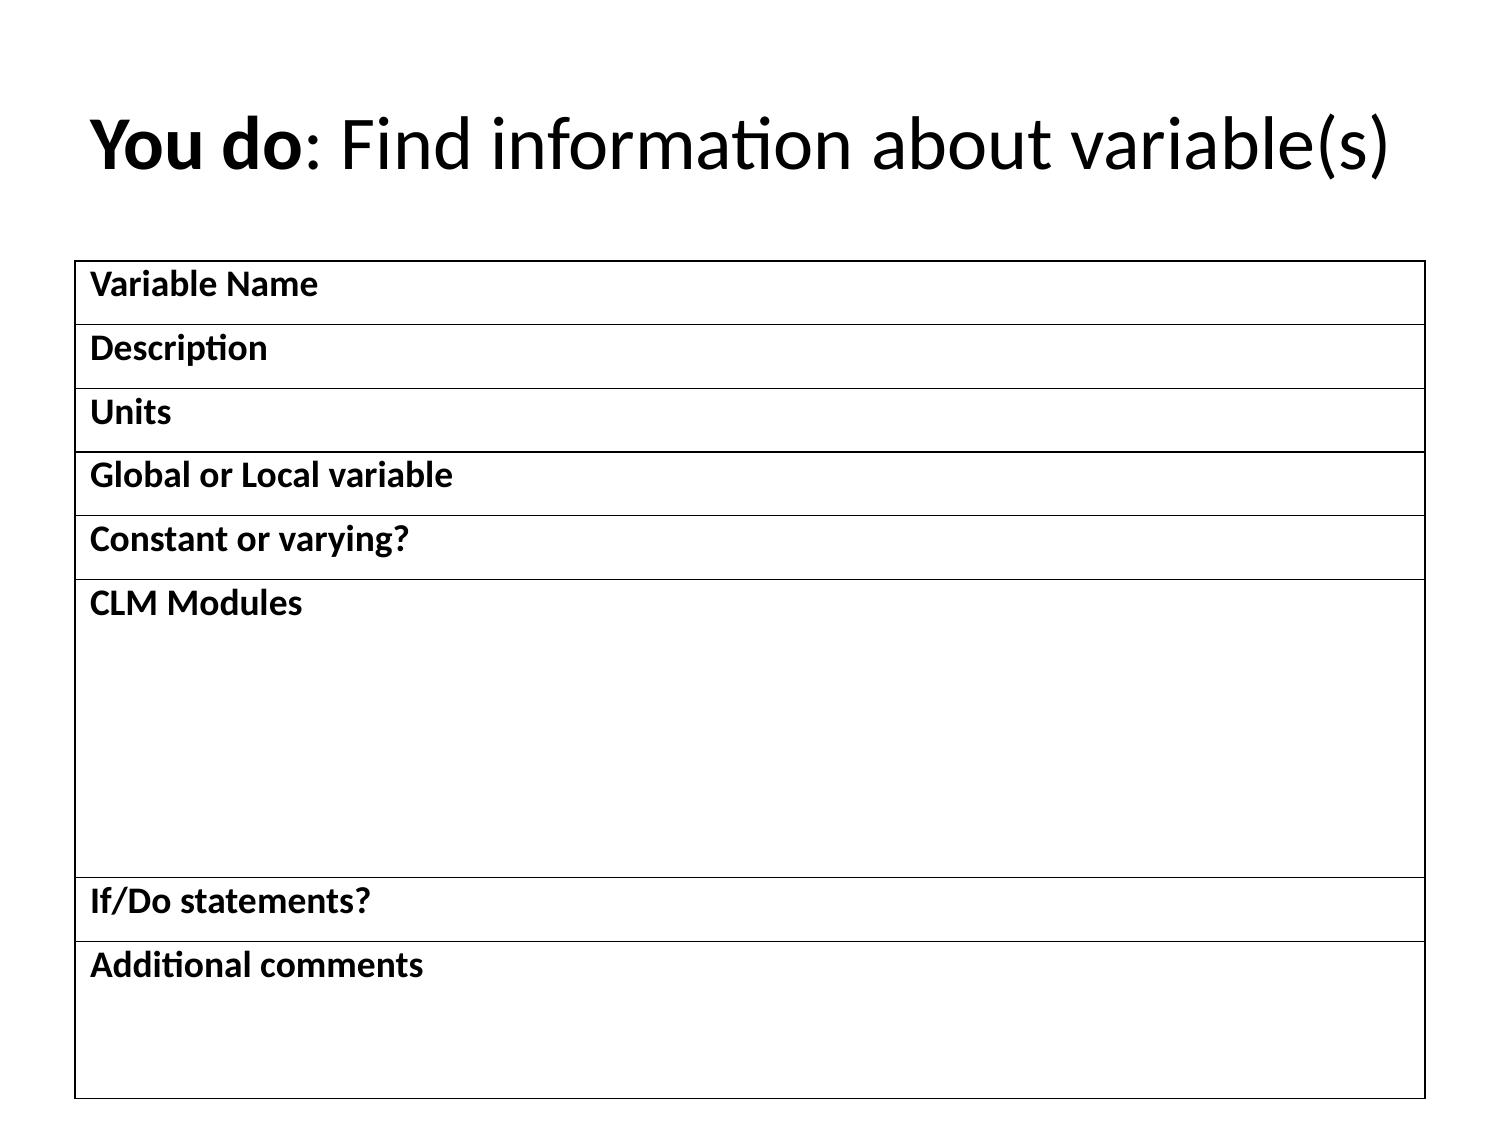

# You do: Find information about variable(s)
| Variable Name |  |
| --- | --- |
| Description |  |
| Units |  |
| Global or Local variable |  |
| Constant or varying? |  |
| CLM Modules |  |
| If/Do statements? |  |
| Additional comments |  |